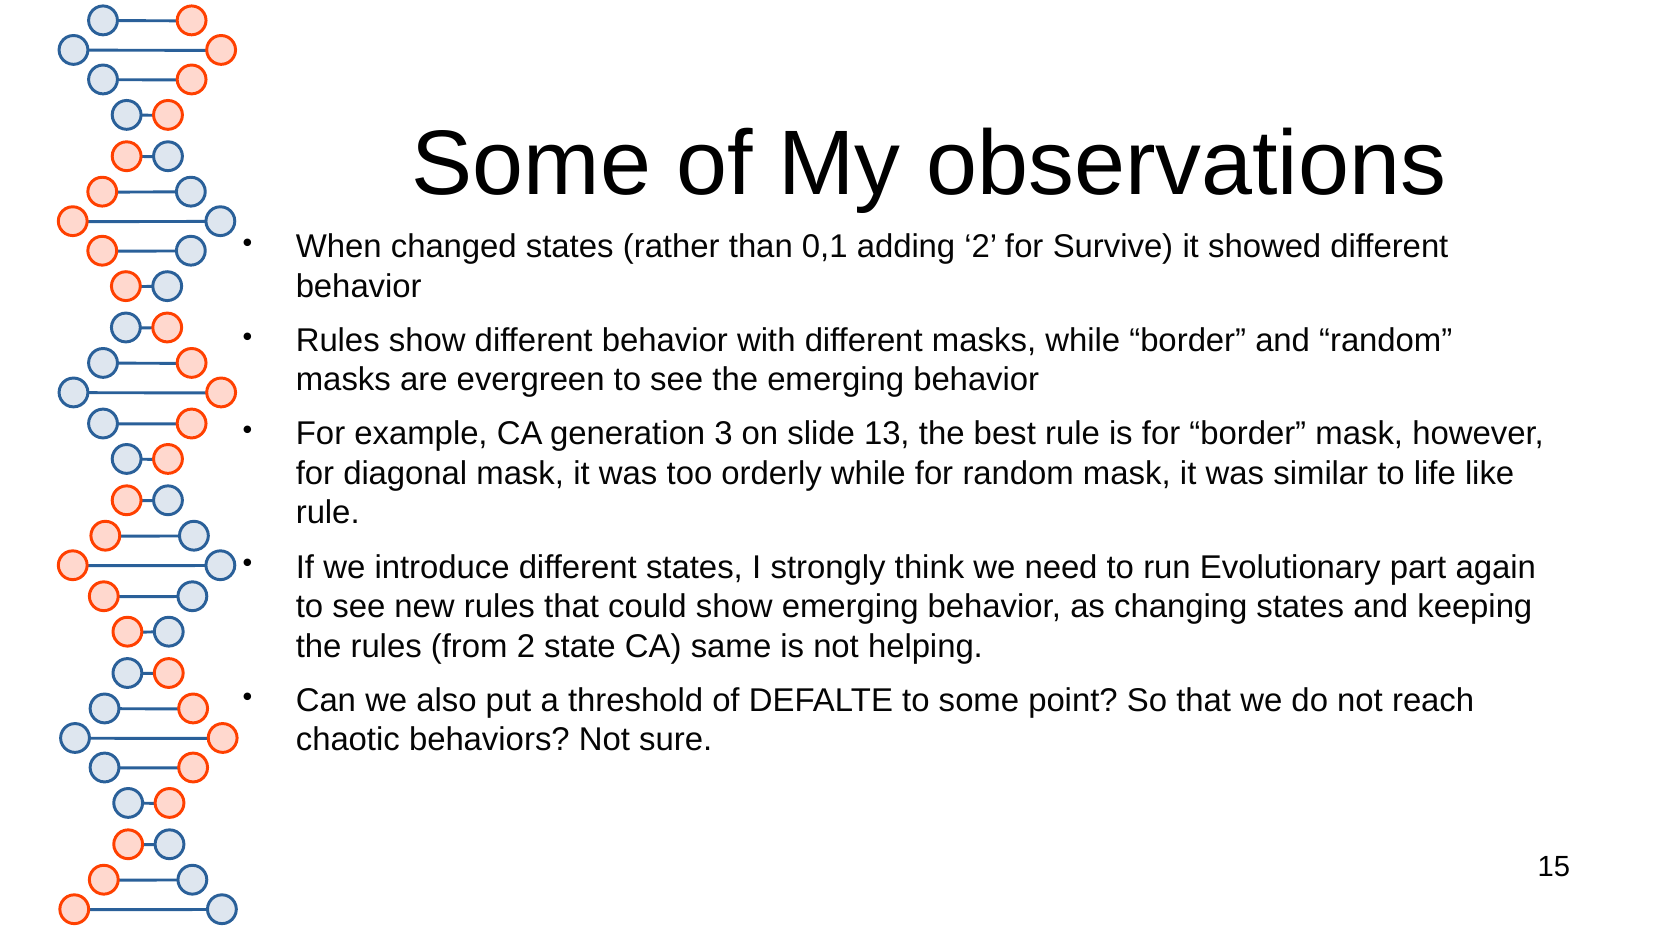

Some of My observations
When changed states (rather than 0,1 adding ‘2’ for Survive) it showed different behavior
Rules show different behavior with different masks, while “border” and “random” masks are evergreen to see the emerging behavior
For example, CA generation 3 on slide 13, the best rule is for “border” mask, however, for diagonal mask, it was too orderly while for random mask, it was similar to life like rule.
If we introduce different states, I strongly think we need to run Evolutionary part again to see new rules that could show emerging behavior, as changing states and keeping the rules (from 2 state CA) same is not helping.
Can we also put a threshold of DEFALTE to some point? So that we do not reach chaotic behaviors? Not sure.
15